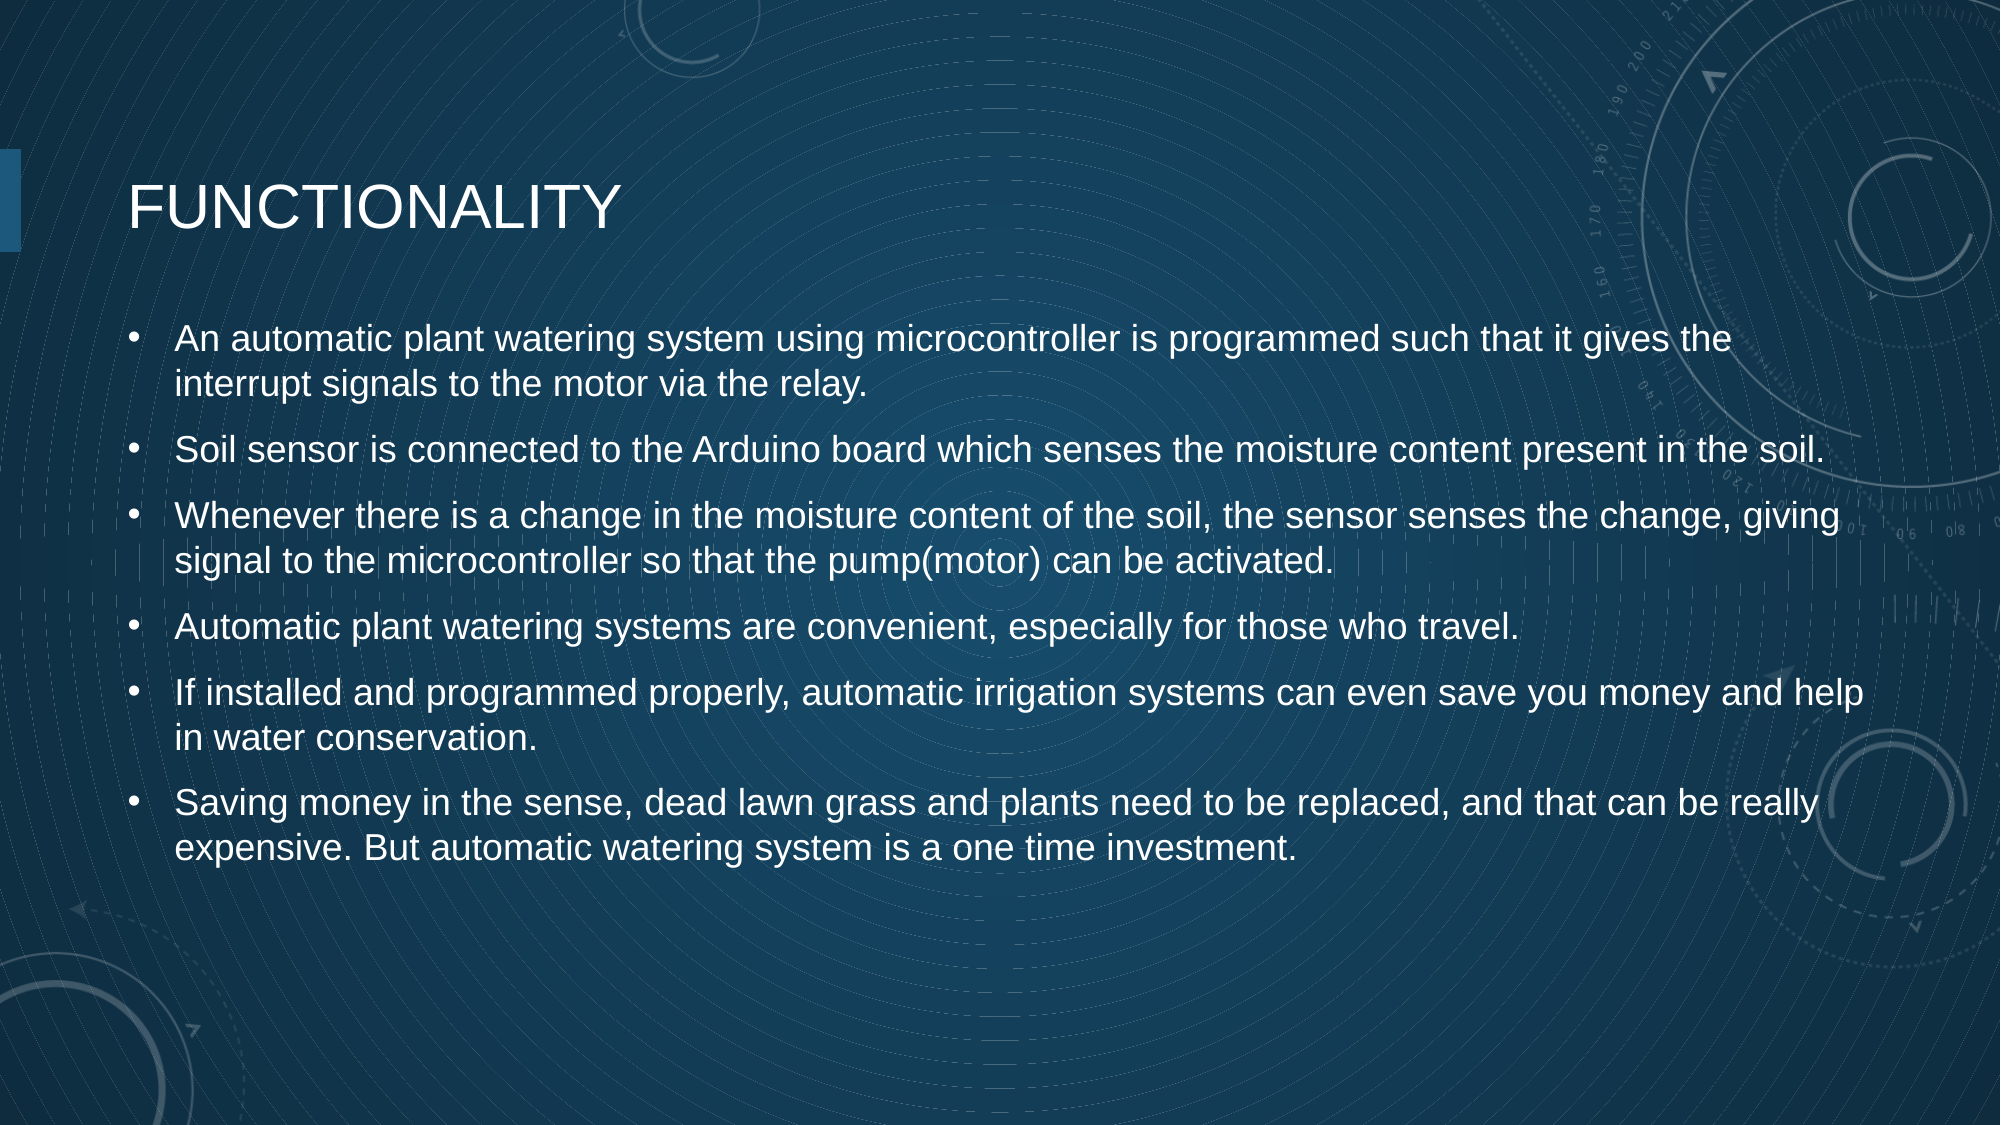

# Functionality
An automatic plant watering system using microcontroller is programmed such that it gives the interrupt signals to the motor via the relay.
Soil sensor is connected to the Arduino board which senses the moisture content present in the soil.
Whenever there is a change in the moisture content of the soil, the sensor senses the change, giving signal to the microcontroller so that the pump(motor) can be activated.
Automatic plant watering systems are convenient, especially for those who travel.
If installed and programmed properly, automatic irrigation systems can even save you money and help in water conservation.
Saving money in the sense, dead lawn grass and plants need to be replaced, and that can be really expensive. But automatic watering system is a one time investment.